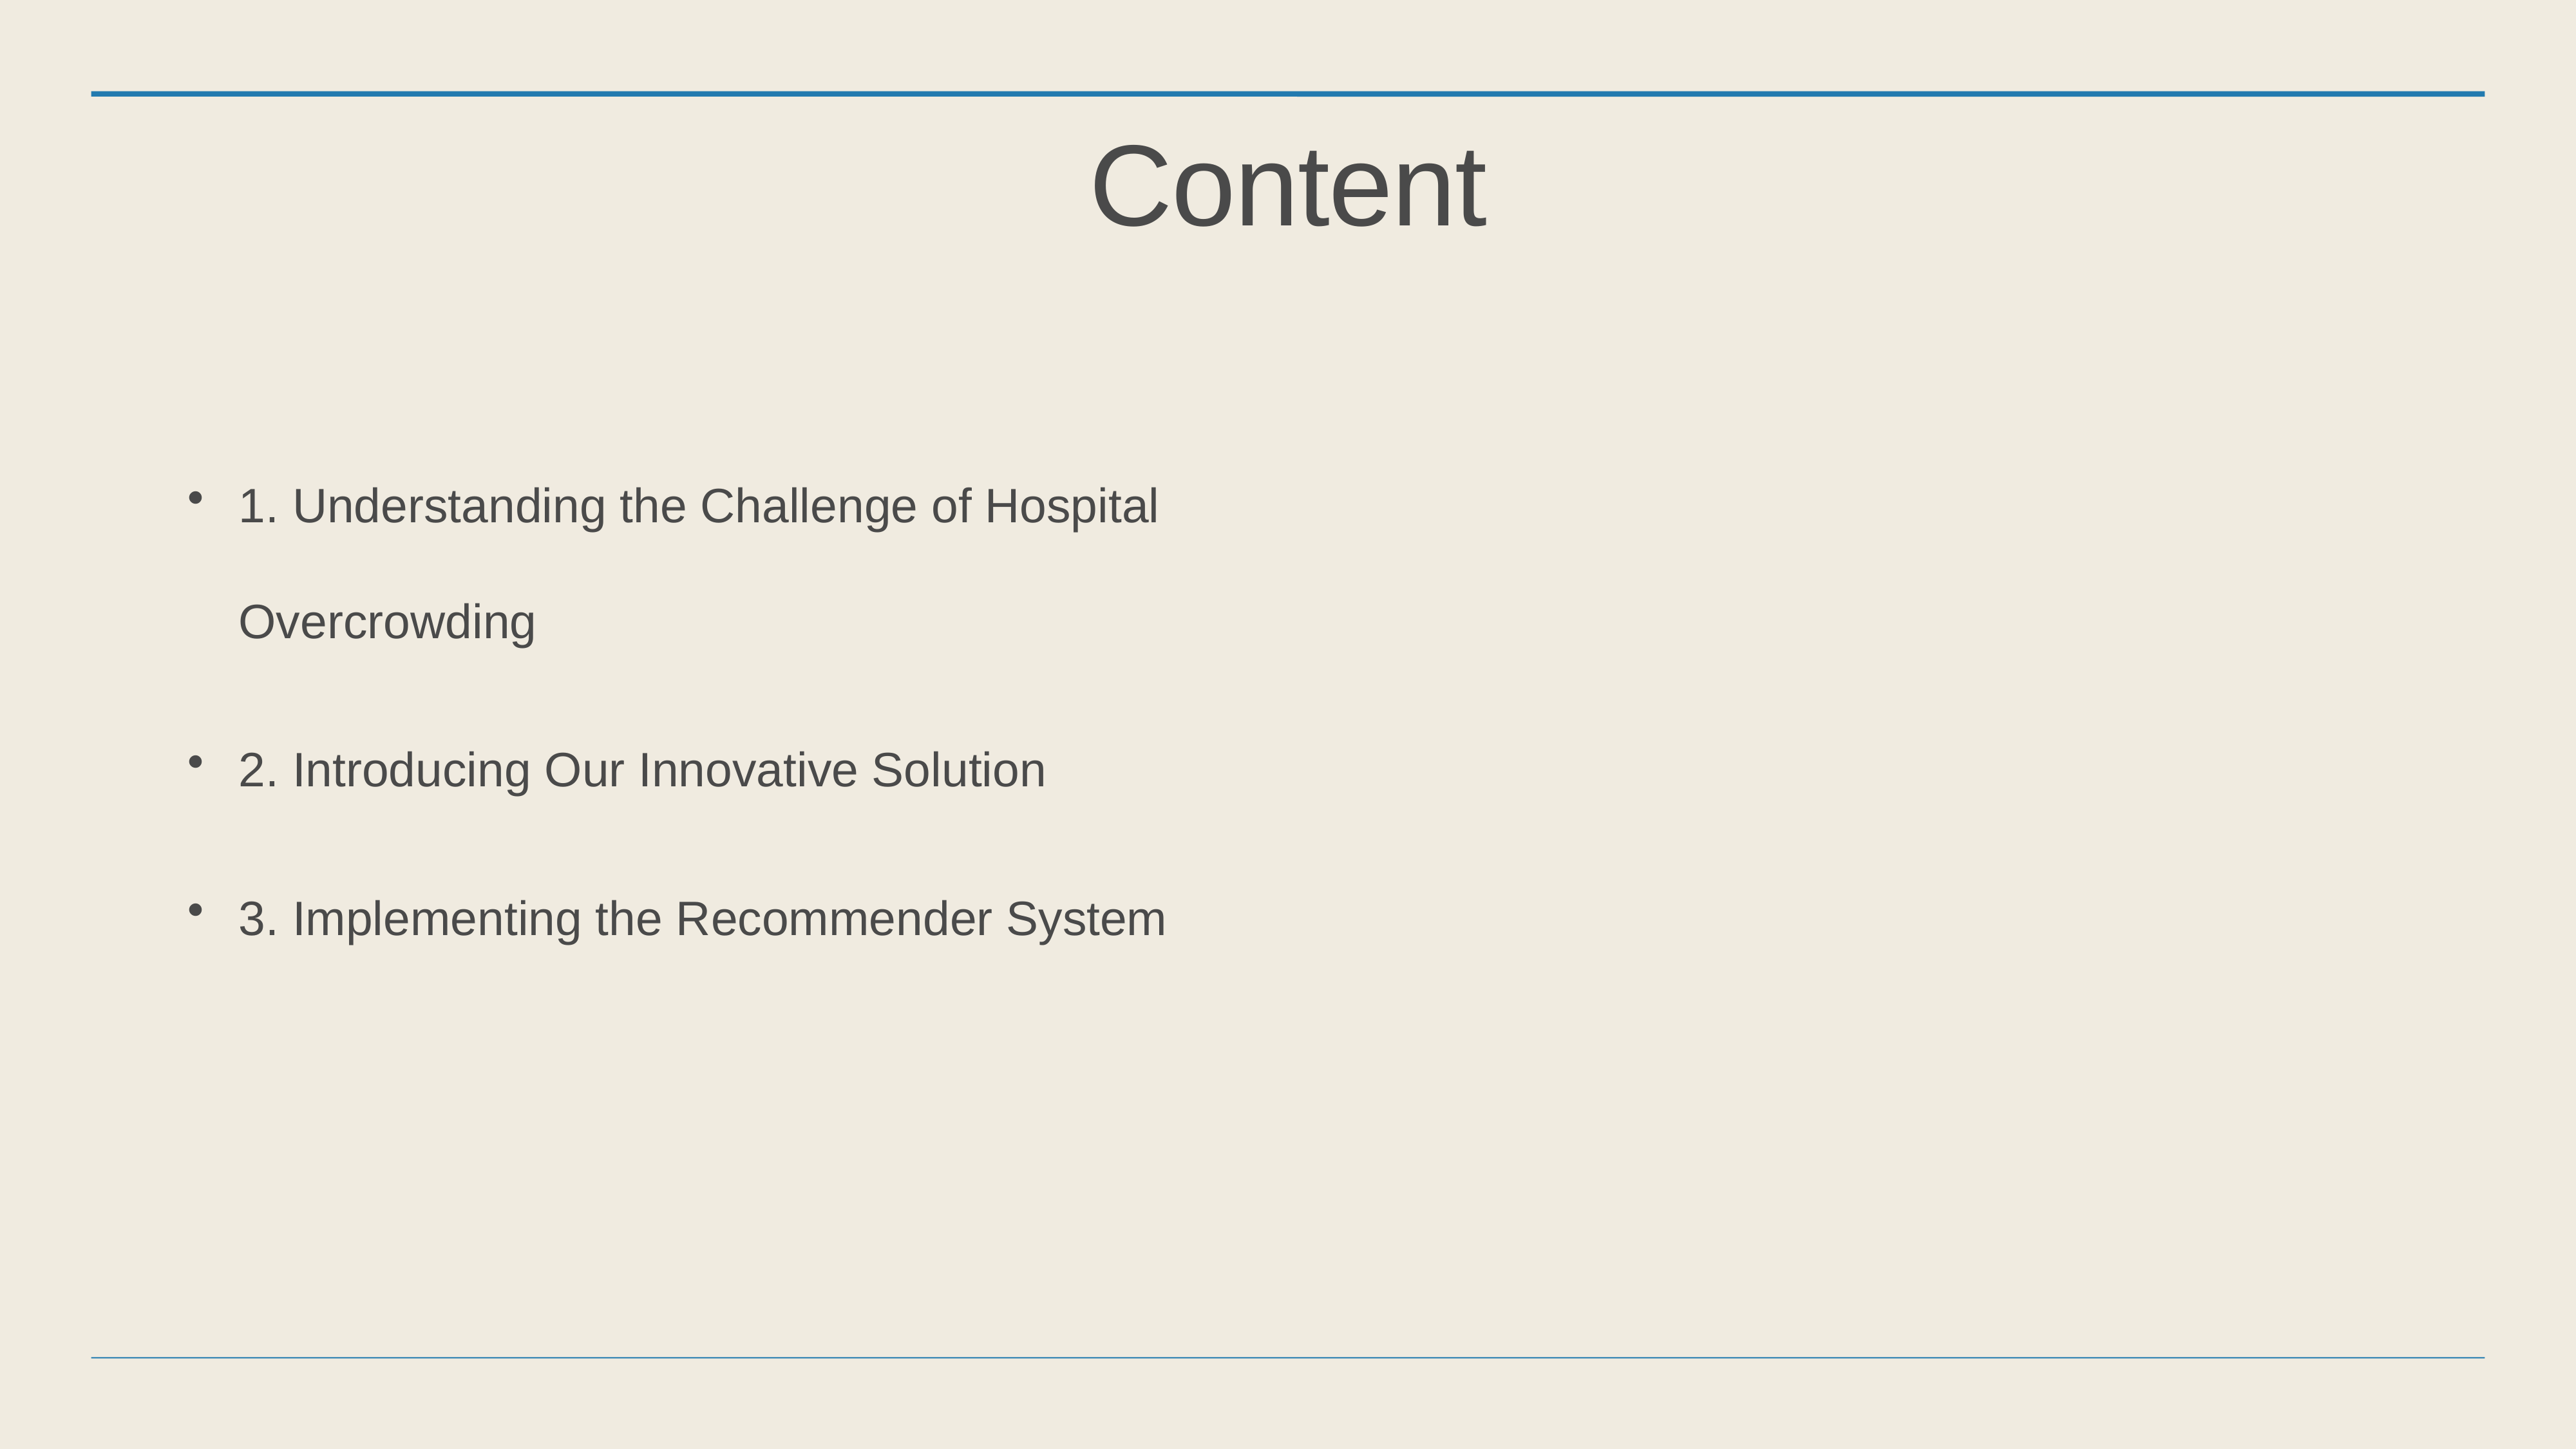

# Content
1. Understanding the Challenge of Hospital Overcrowding
2. Introducing Our Innovative Solution
3. Implementing the Recommender System